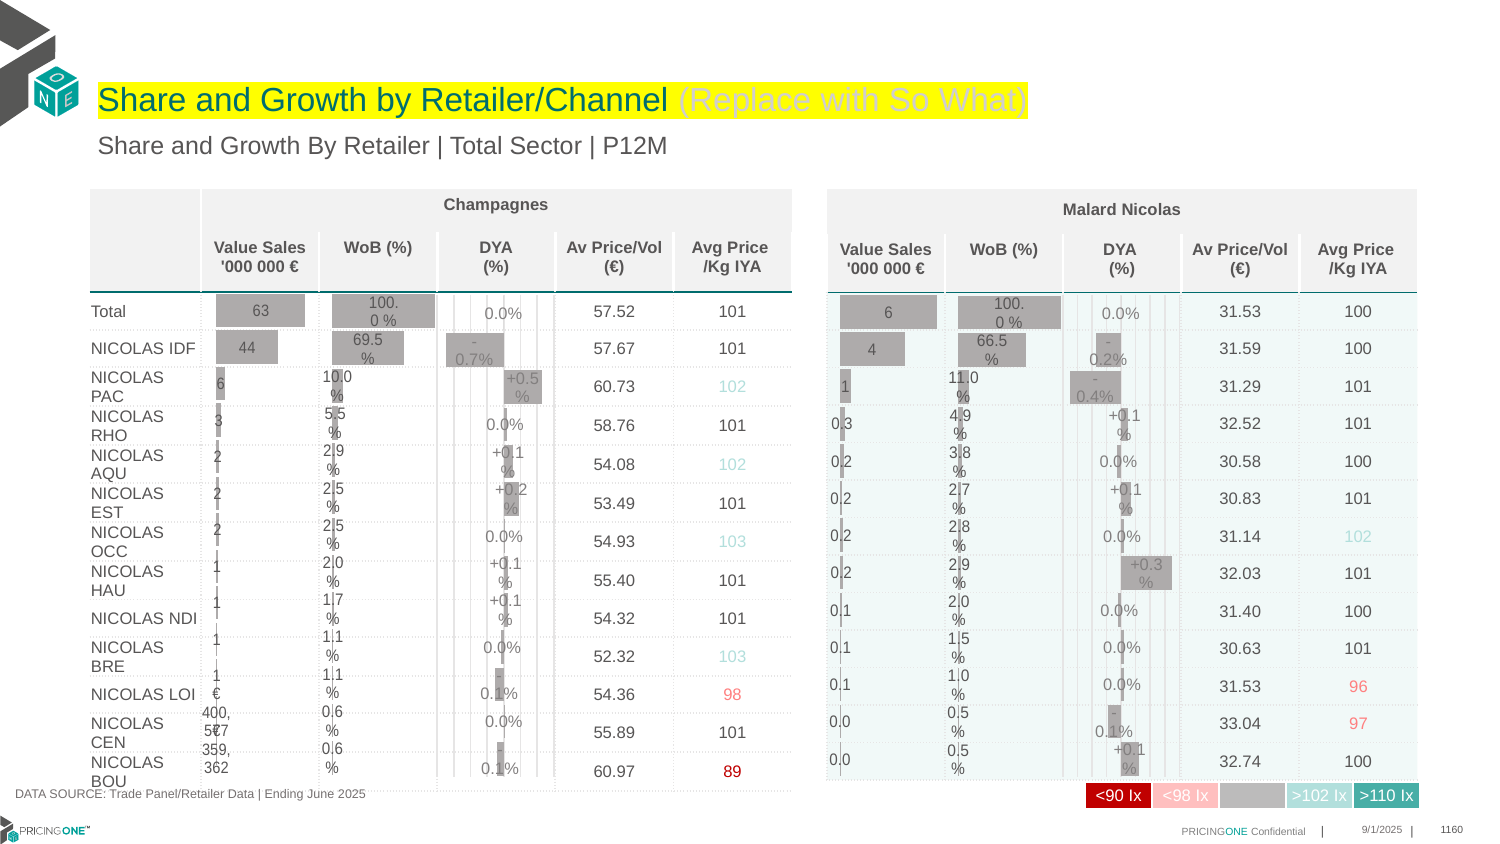

# Share and Growth by Retailer/Channel (Replace with So What)
Share and Growth By Retailer | Total Sector | P12M
|  | Champagnes | Total Category |  |  |  |
| --- | --- | --- | --- | --- | --- |
|  | Value Sales '000 000 € | WoB (%) | DYA (%) | Av Price/Vol (€) | Avg Price /Kg IYA |
| Total |  |  |  | 57.52 | 101 |
| NICOLAS IDF |  |  |  | 57.67 | 101 |
| NICOLAS PAC |  |  |  | 60.73 | 102 |
| NICOLAS RHO |  |  |  | 58.76 | 101 |
| NICOLAS AQU |  |  |  | 54.08 | 102 |
| NICOLAS EST |  |  |  | 53.49 | 101 |
| NICOLAS OCC |  |  |  | 54.93 | 103 |
| NICOLAS HAU |  |  |  | 55.40 | 101 |
| NICOLAS NDI |  |  |  | 54.32 | 101 |
| NICOLAS BRE |  |  |  | 52.32 | 103 |
| NICOLAS LOI |  |  |  | 54.36 | 98 |
| NICOLAS CEN |  |  |  | 55.89 | 101 |
| NICOLAS BOU |  |  |  | 60.97 | 89 |
| Malard Nicolas | Client |  |  |  |
| --- | --- | --- | --- | --- |
| Value Sales '000 000 € | WoB (%) | DYA (%) | Av Price/Vol (€) | Avg Price /Kg IYA |
|  |  |  | 31.53 | 100 |
|  |  |  | 31.59 | 100 |
|  |  |  | 31.29 | 101 |
|  |  |  | 32.52 | 101 |
|  |  |  | 30.58 | 100 |
|  |  |  | 30.83 | 101 |
|  |  |  | 31.14 | 102 |
|  |  |  | 32.03 | 101 |
|  |  |  | 31.40 | 100 |
|  |  |  | 30.63 | 101 |
|  |  |  | 31.53 | 96 |
|  |  |  | 33.04 | 97 |
|  |  |  | 32.74 | 100 |

### Chart

| Category | Value Sales |
|---|---|
| Grand Total | 62901332.0 |
| NICOLAS IDF | 43684616.0 |
| NICOLAS PAC | 6269130.0 |
| NICOLAS RHO | 3490185.0 |
| NICOLAS AQU | 1844044.0 |
| NICOLAS EST | 1604073.0 |
| NICOLAS OCC | 1554442.0 |
| NICOLAS HAU | 1234371.0 |
| NICOLAS NDI | 1052164.0 |
| NICOLAS BRE | 721285.0 |
| NICOLAS LOI | 687083.0 |
| NICOLAS CEN | 400577.0 |
| NICOLAS BOU | 359362.0 |

### Chart

| Category | Trade WoB % |
|---|---|
| Grand Total | 1.0 |
| NICOLAS IDF | 0.6945 |
| NICOLAS PAC | 0.0997 |
| NICOLAS RHO | 0.0555 |
| NICOLAS AQU | 0.0293 |
| NICOLAS EST | 0.0255 |
| NICOLAS OCC | 0.0247 |
| NICOLAS HAU | 0.0196 |
| NICOLAS NDI | 0.0167 |
| NICOLAS BRE | 0.0115 |
| NICOLAS LOI | 0.0109 |
| NICOLAS CEN | 0.0064 |
| NICOLAS BOU | 0.0057 |

### Chart

| Category | Value Sales |
|---|---|
| Grand Total | 5682190.0 |
| NICOLAS IDF | 3777041.0 |
| NICOLAS PAC | 627165.0 |
| NICOLAS RHO | 277285.0 |
| NICOLAS AQU | 215798.0 |
| NICOLAS EST | 151005.0 |
| NICOLAS OCC | 156347.0 |
| NICOLAS HAU | 164433.0 |
| NICOLAS NDI | 114538.0 |
| NICOLAS BRE | 83561.0 |
| NICOLAS LOI | 55617.0 |
| NICOLAS CEN | 29574.0 |
| NICOLAS BOU | 29826.0 |

### Chart

| Category | Trade WoB % |
|---|---|
| Grand Total | 1.0 |
| NICOLAS IDF | 0.6647 |
| NICOLAS PAC | 0.1104 |
| NICOLAS RHO | 0.0488 |
| NICOLAS AQU | 0.038 |
| NICOLAS EST | 0.0266 |
| NICOLAS OCC | 0.0275 |
| NICOLAS HAU | 0.0289 |
| NICOLAS NDI | 0.0202 |
| NICOLAS BRE | 0.0147 |
| NICOLAS LOI | 0.0098 |
| NICOLAS CEN | 0.0052 |
| NICOLAS BOU | 0.0052 |

### Chart

| Category | Trade WoB % DYA |
|---|---|
| Grand Total | 0.0 |
| NICOLAS IDF | -0.007000000000000006 |
| NICOLAS PAC | 0.004599999999999993 |
| NICOLAS RHO | 0.0003999999999999976 |
| NICOLAS AQU | 0.0011000000000000003 |
| NICOLAS EST | 0.0017999999999999995 |
| NICOLAS OCC | 0.0001999999999999988 |
| NICOLAS HAU | 0.0005000000000000004 |
| NICOLAS NDI | 0.0005000000000000004 |
| NICOLAS BRE | -0.0002999999999999999 |
| NICOLAS LOI | -0.0010000000000000009 |
| NICOLAS CEN | 0.00010000000000000026 |
| NICOLAS BOU | -0.0007999999999999995 |

### Chart

| Category | Trade WoB % DYA |
|---|---|
| Grand Total | 0.0 |
| NICOLAS IDF | -0.0017000000000000348 |
| NICOLAS PAC | -0.003500000000000003 |
| NICOLAS RHO | 0.0005000000000000004 |
| NICOLAS AQU | -0.00030000000000000165 |
| NICOLAS EST | 0.0006999999999999992 |
| NICOLAS OCC | 0.0001999999999999988 |
| NICOLAS HAU | 0.0034999999999999996 |
| NICOLAS NDI | -0.00020000000000000226 |
| NICOLAS BRE | 0.0001999999999999988 |
| NICOLAS LOI | 0.00020000000000000052 |
| NICOLAS CEN | -0.0009000000000000006 |
| NICOLAS BOU | 0.0011999999999999997 |
DATA SOURCE: Trade Panel/Retailer Data | Ending June 2025
| <90 Ix | <98 Ix |  | >102 Ix | >110 Ix |
| --- | --- | --- | --- | --- |

9/1/2025
1160